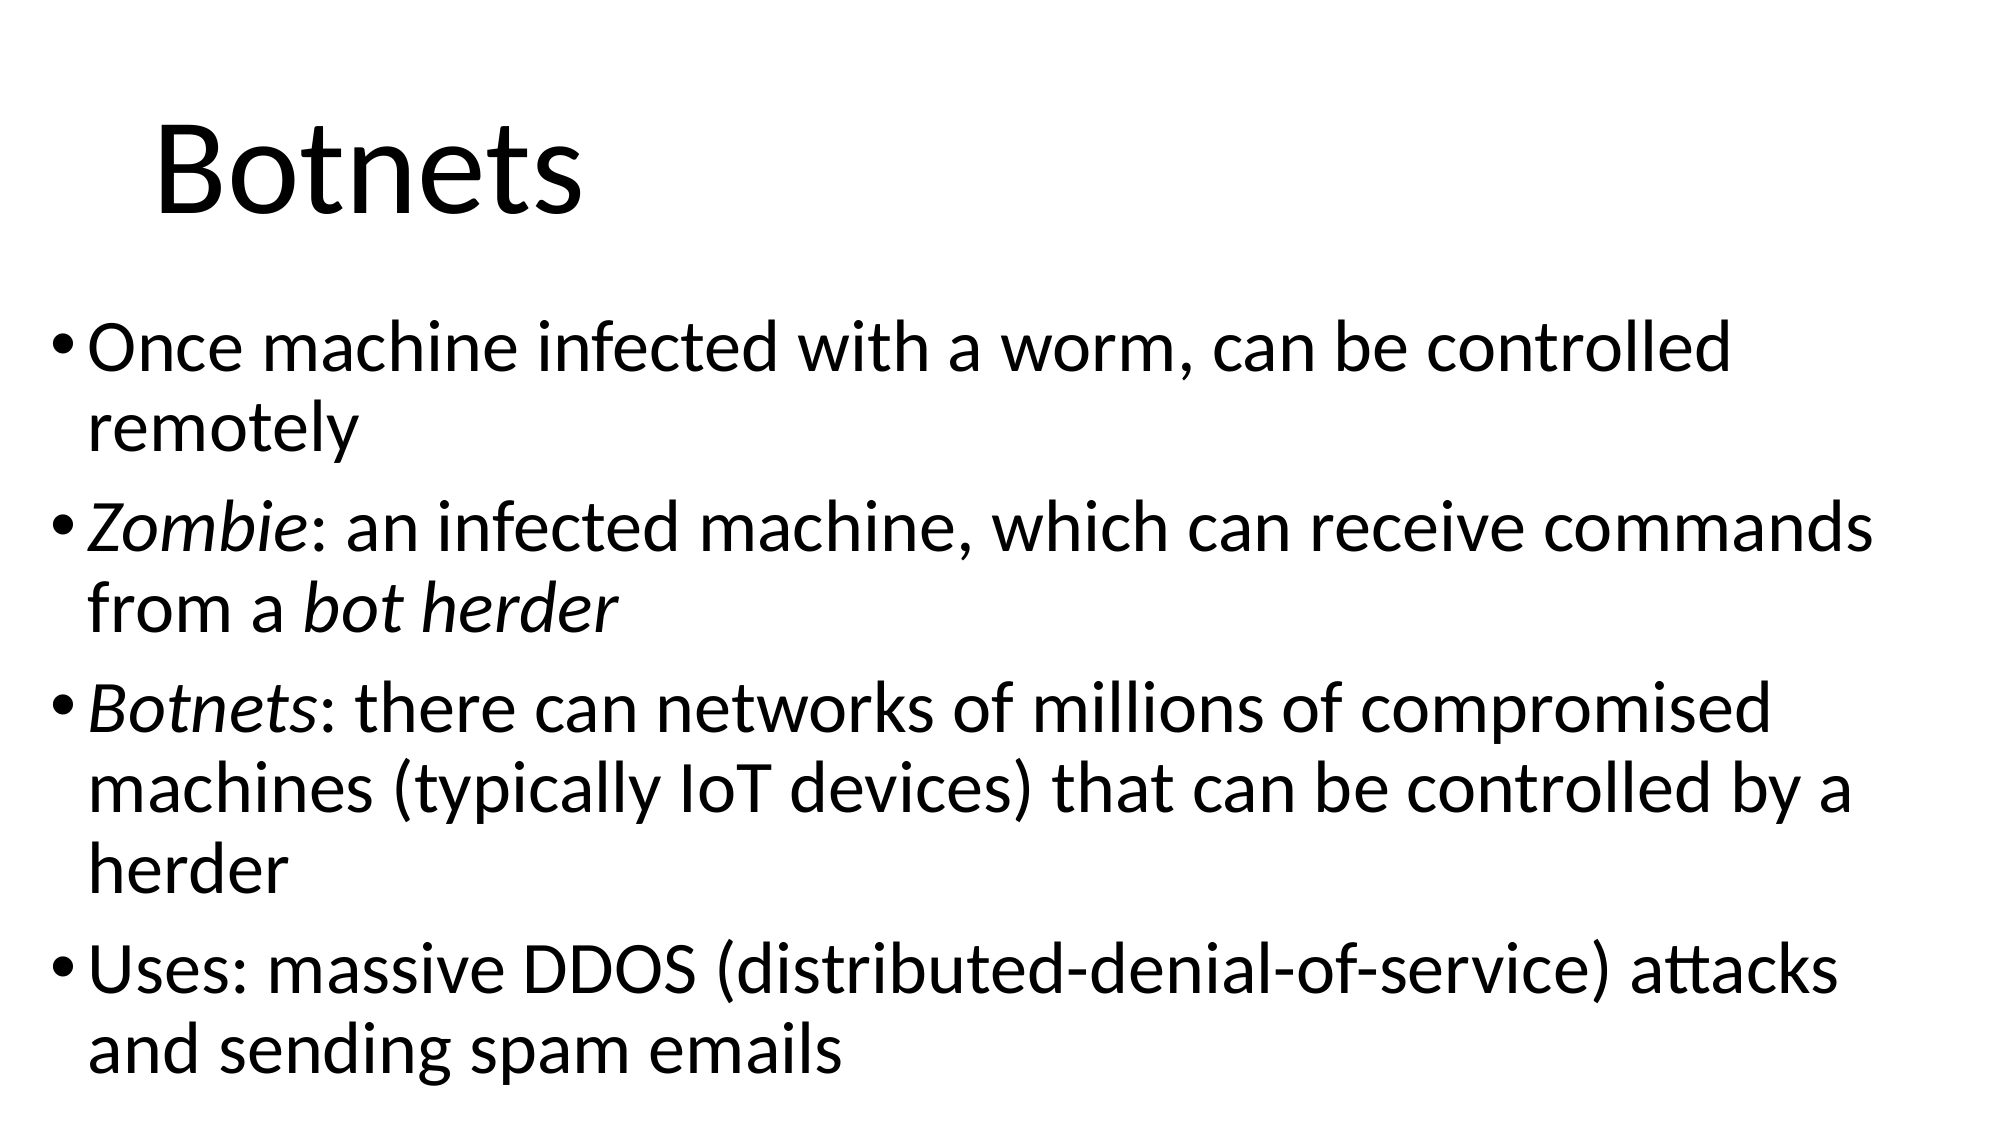

# Botnets
Once machine infected with a worm, can be controlled remotely
Zombie: an infected machine, which can receive commands from a bot herder
Botnets: there can networks of millions of compromised machines (typically IoT devices) that can be controlled by a herder
Uses: massive DDOS (distributed-denial-of-service) attacks and sending spam emails